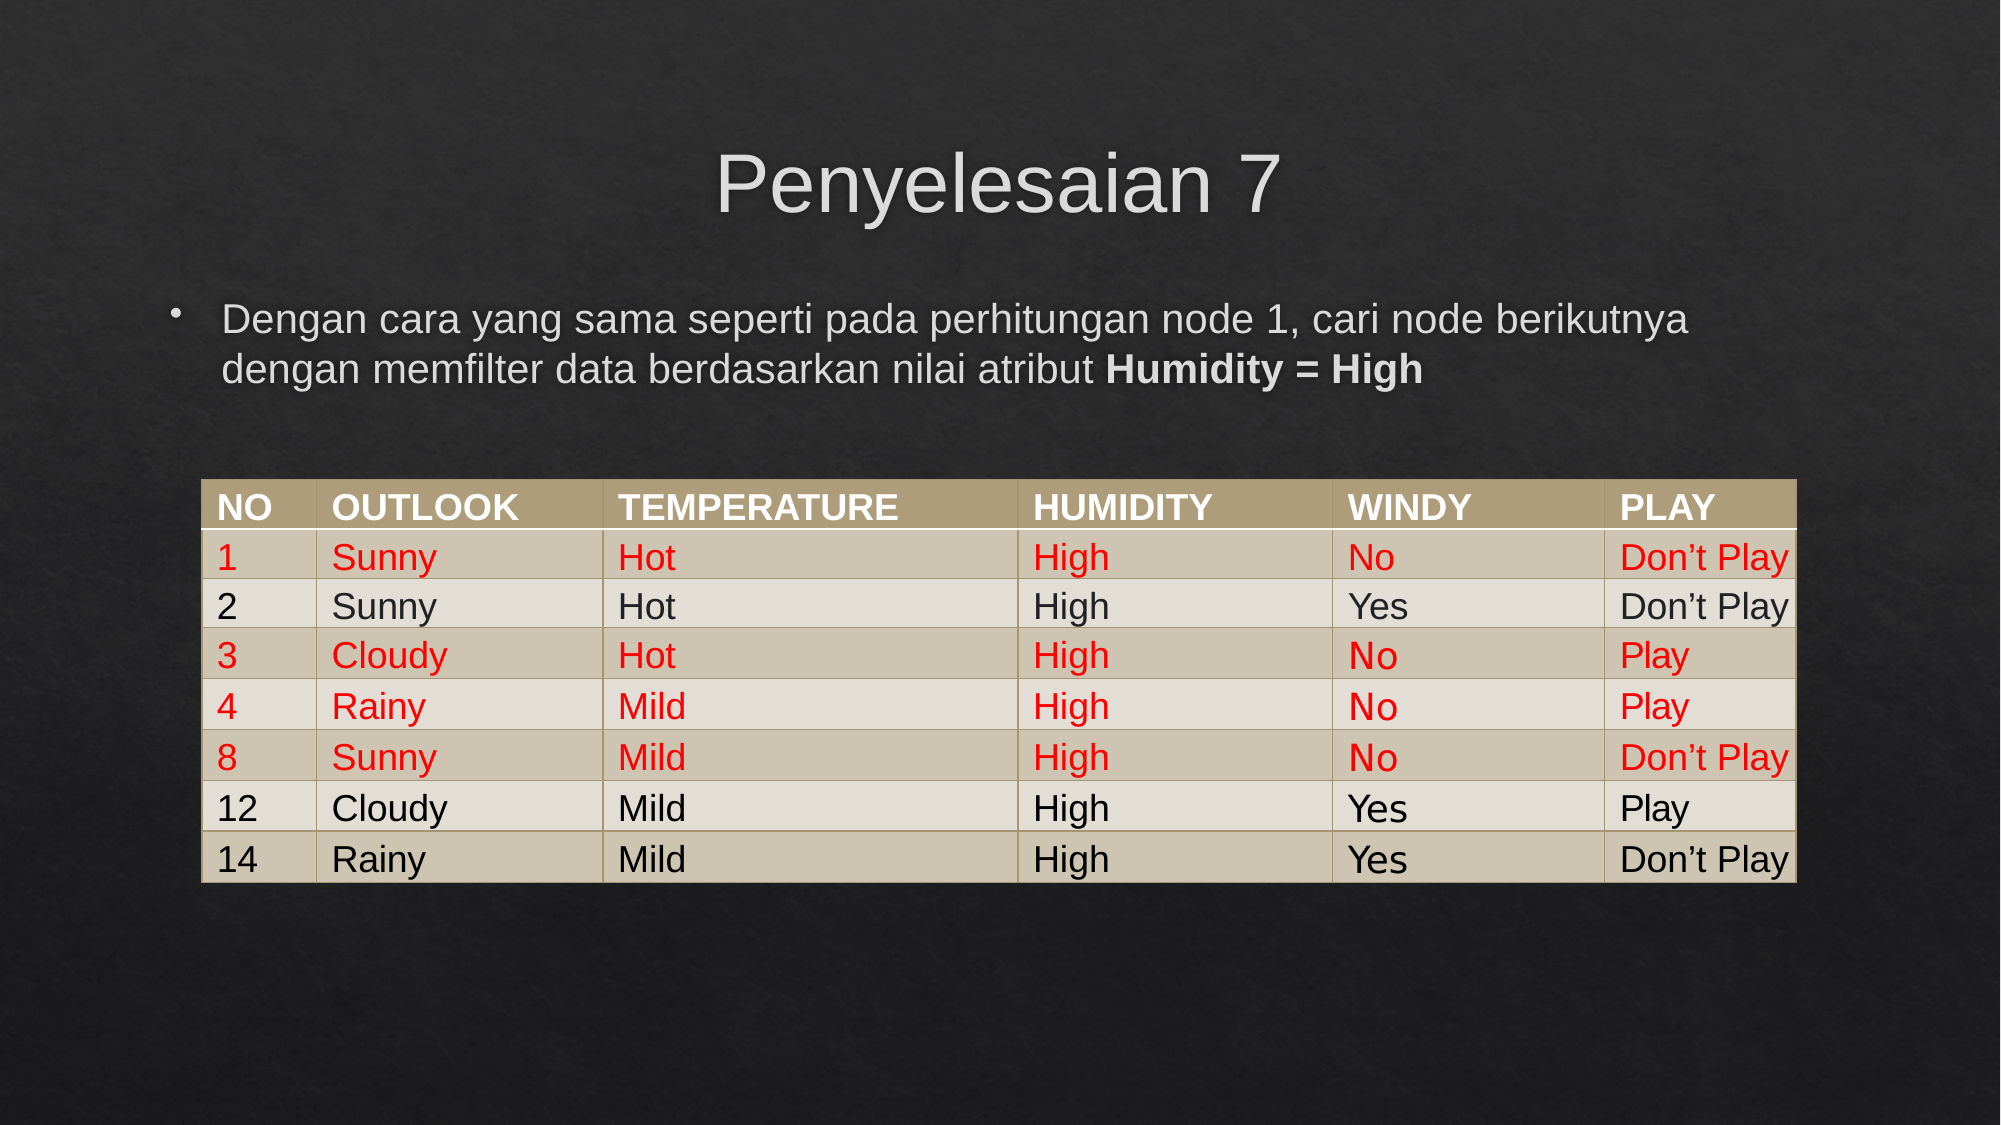

# Penyelesaian 7
Dengan cara yang sama seperti pada perhitungan node 1, cari node berikutnya dengan memfilter data berdasarkan nilai atribut Humidity = High
| NO | OUTLOOK | TEMPERATURE | HUMIDITY | WINDY | PLAY |
| --- | --- | --- | --- | --- | --- |
| 1 | Sunny | Hot | High | No | Don’t Play |
| 2 | Sunny | Hot | High | Yes | Don’t Play |
| 3 | Cloudy | Hot | High | No | Play |
| 4 | Rainy | Mild | High | No | Play |
| 8 | Sunny | Mild | High | No | Don’t Play |
| 12 | Cloudy | Mild | High | Yes | Play |
| 14 | Rainy | Mild | High | Yes | Don’t Play |